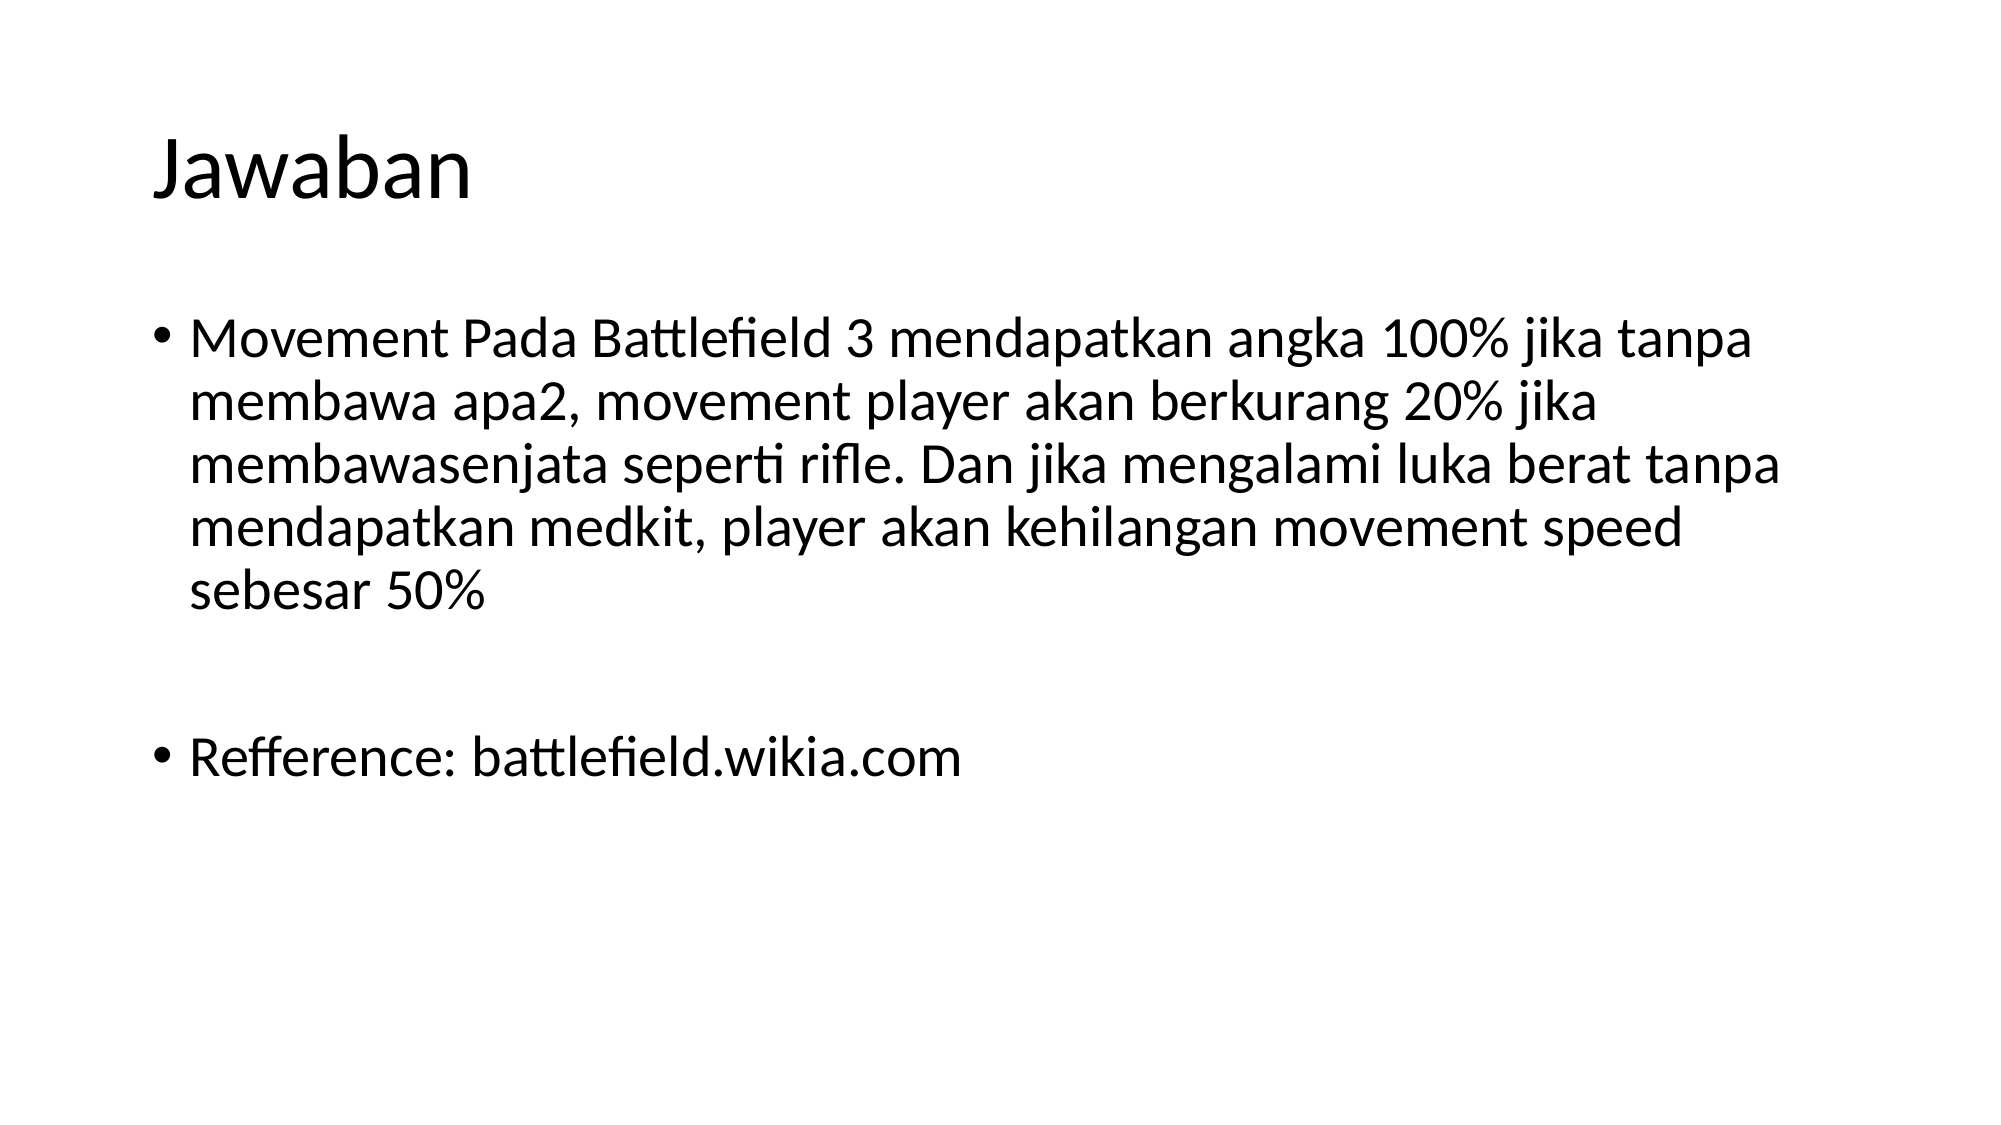

# Jawaban
Movement Pada Battlefield 3 mendapatkan angka 100% jika tanpa membawa apa2, movement player akan berkurang 20% jika membawasenjata seperti rifle. Dan jika mengalami luka berat tanpa mendapatkan medkit, player akan kehilangan movement speed sebesar 50%

Refference: battlefield.wikia.com